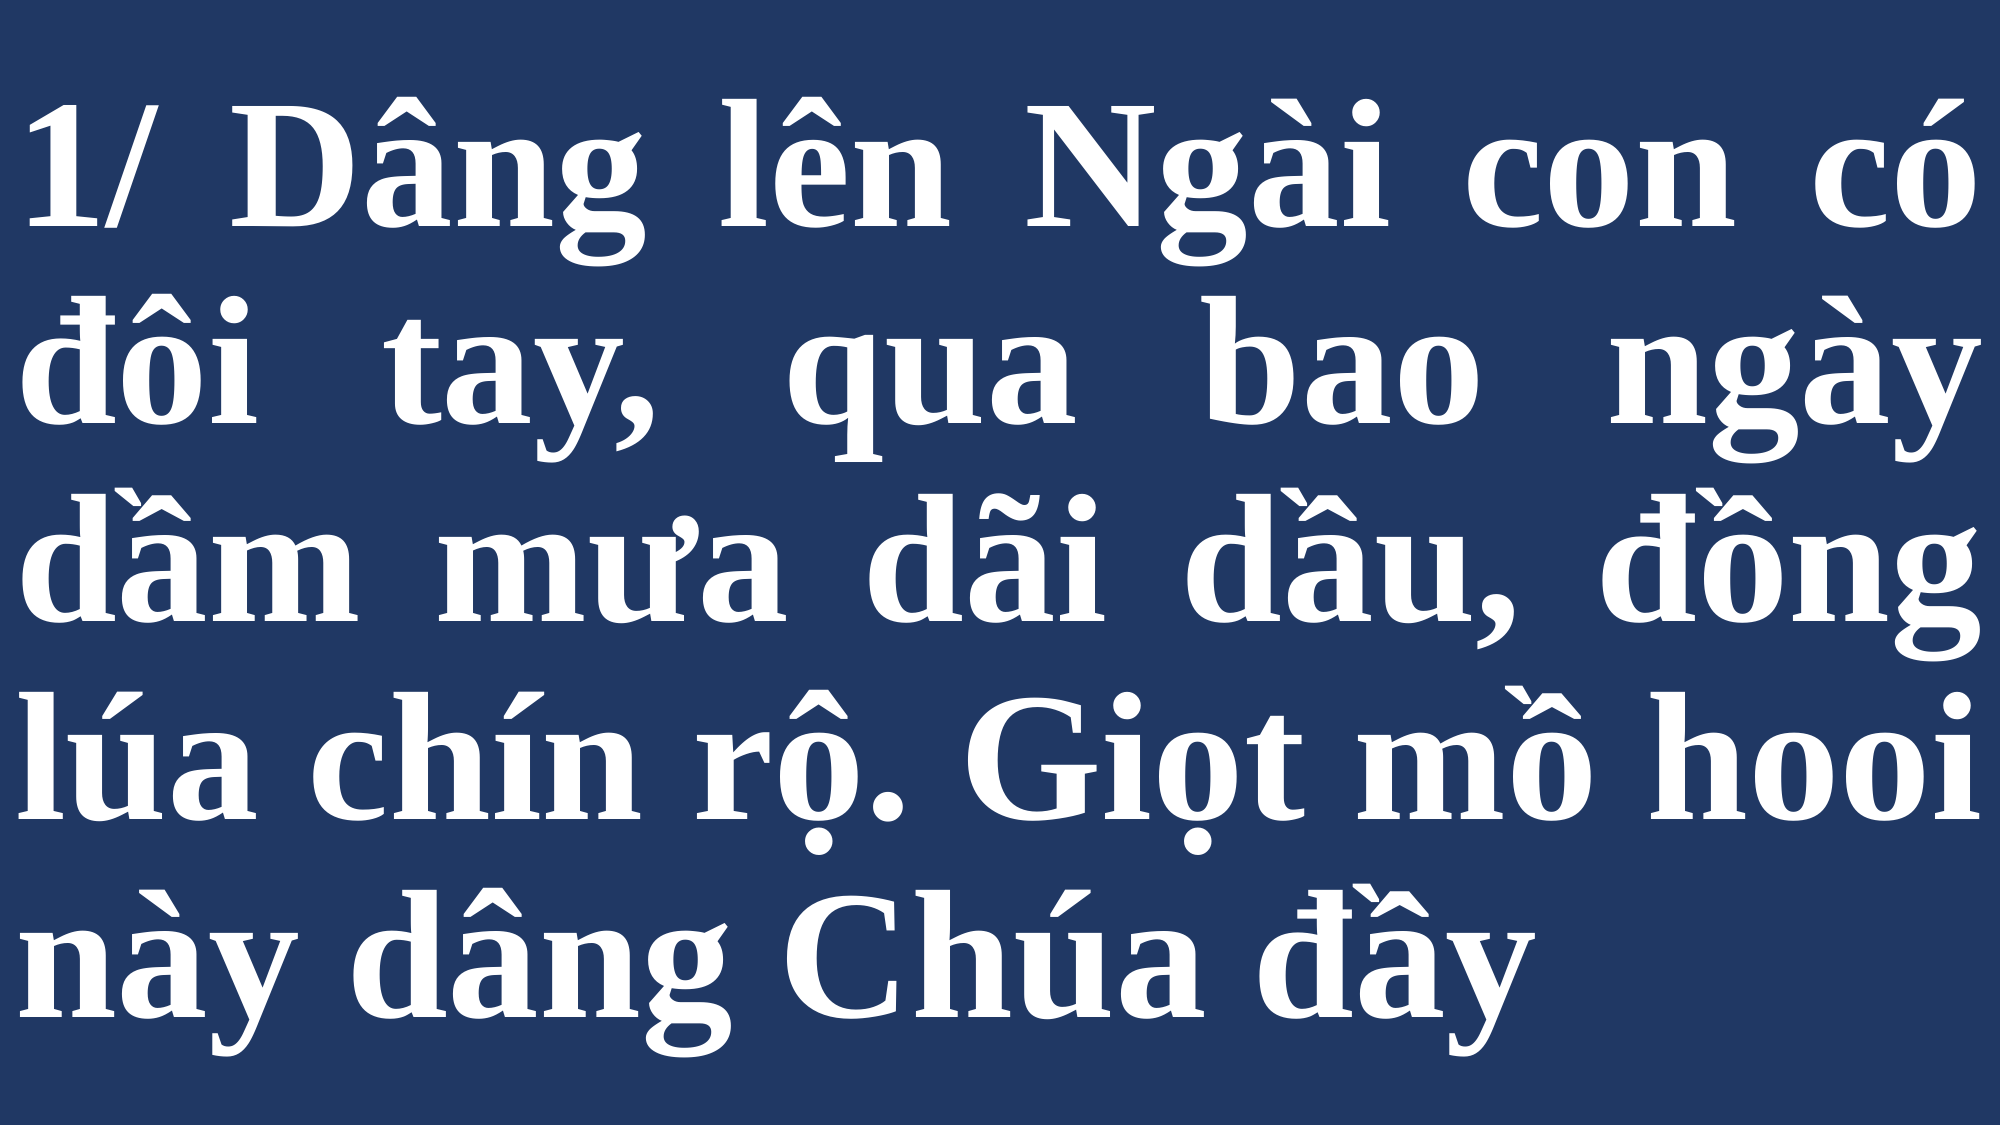

# 1/ Dâng lên Ngài con có đôi tay, qua bao ngày dầm mưa dãi dầu, đồng lúa chín rộ. Giọt mồ hooi này dâng Chúa đầy